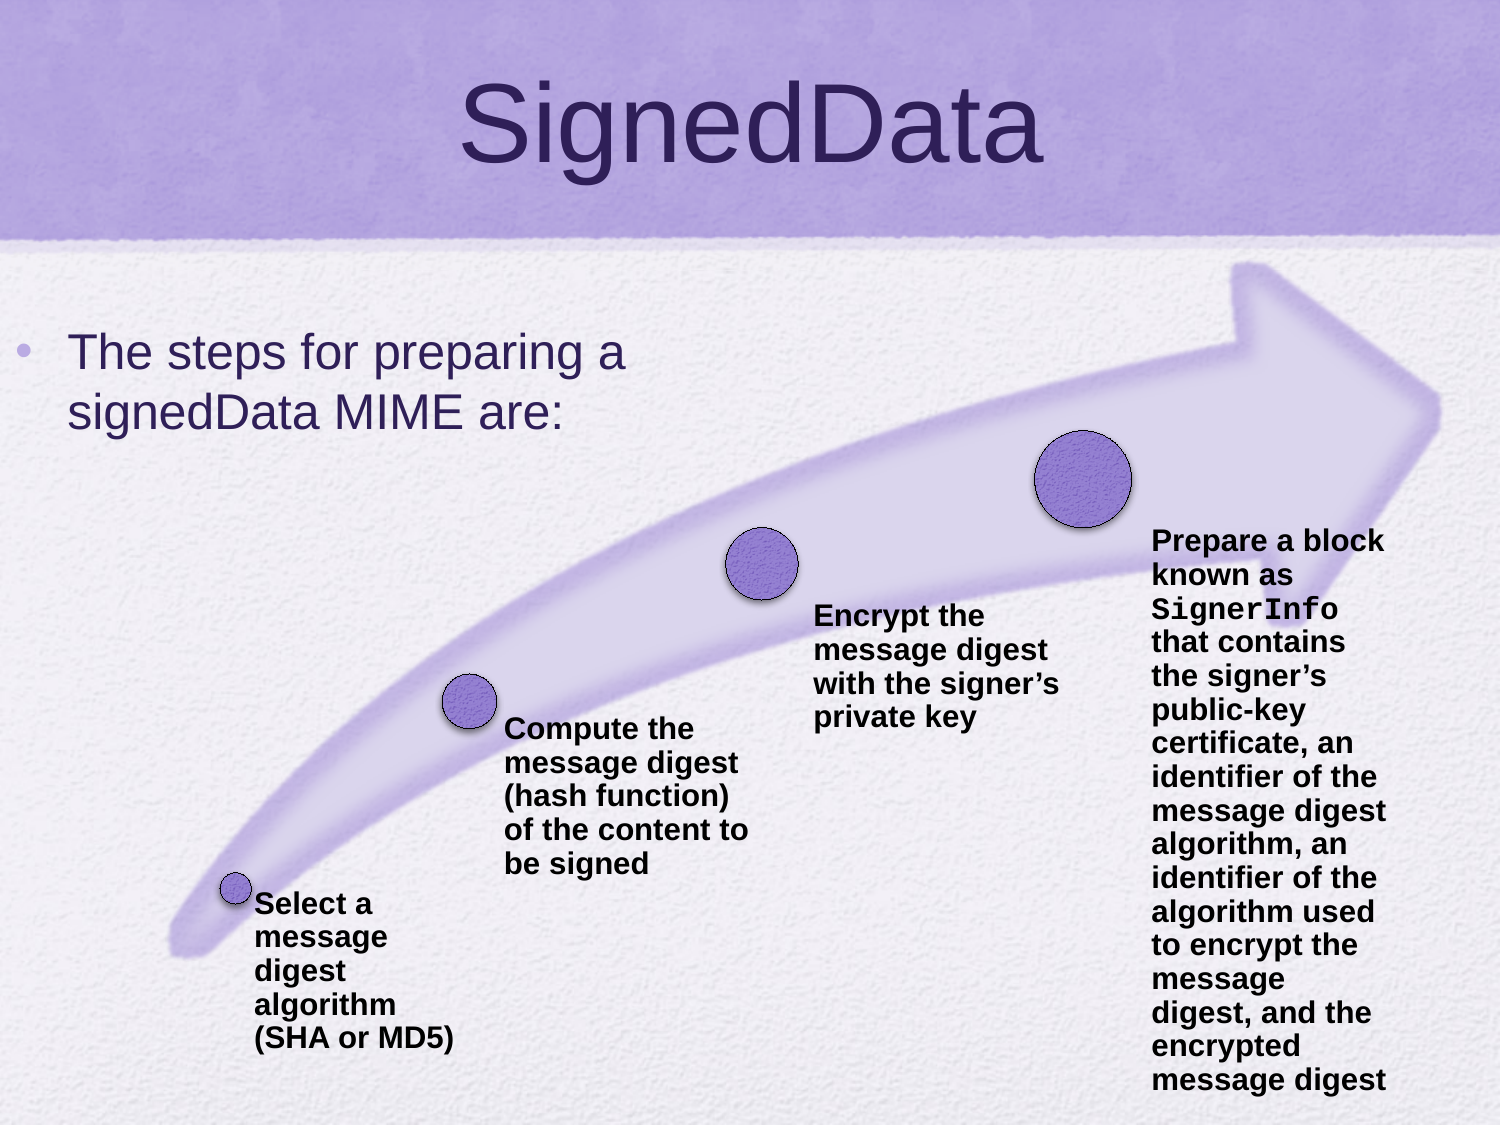

# SignedData
Select a message digest algorithm (SHA or MD5)
Compute the message digest (hash function) of the content to be signed
Encrypt the message digest with the signer’s private key
Prepare a block known as SignerInfo that contains the signer’s public-key certificate, an identifier of the message digest algorithm, an identifier of the algorithm used to encrypt the message digest, and the encrypted message digest
The steps for preparing a signedData MIME are: